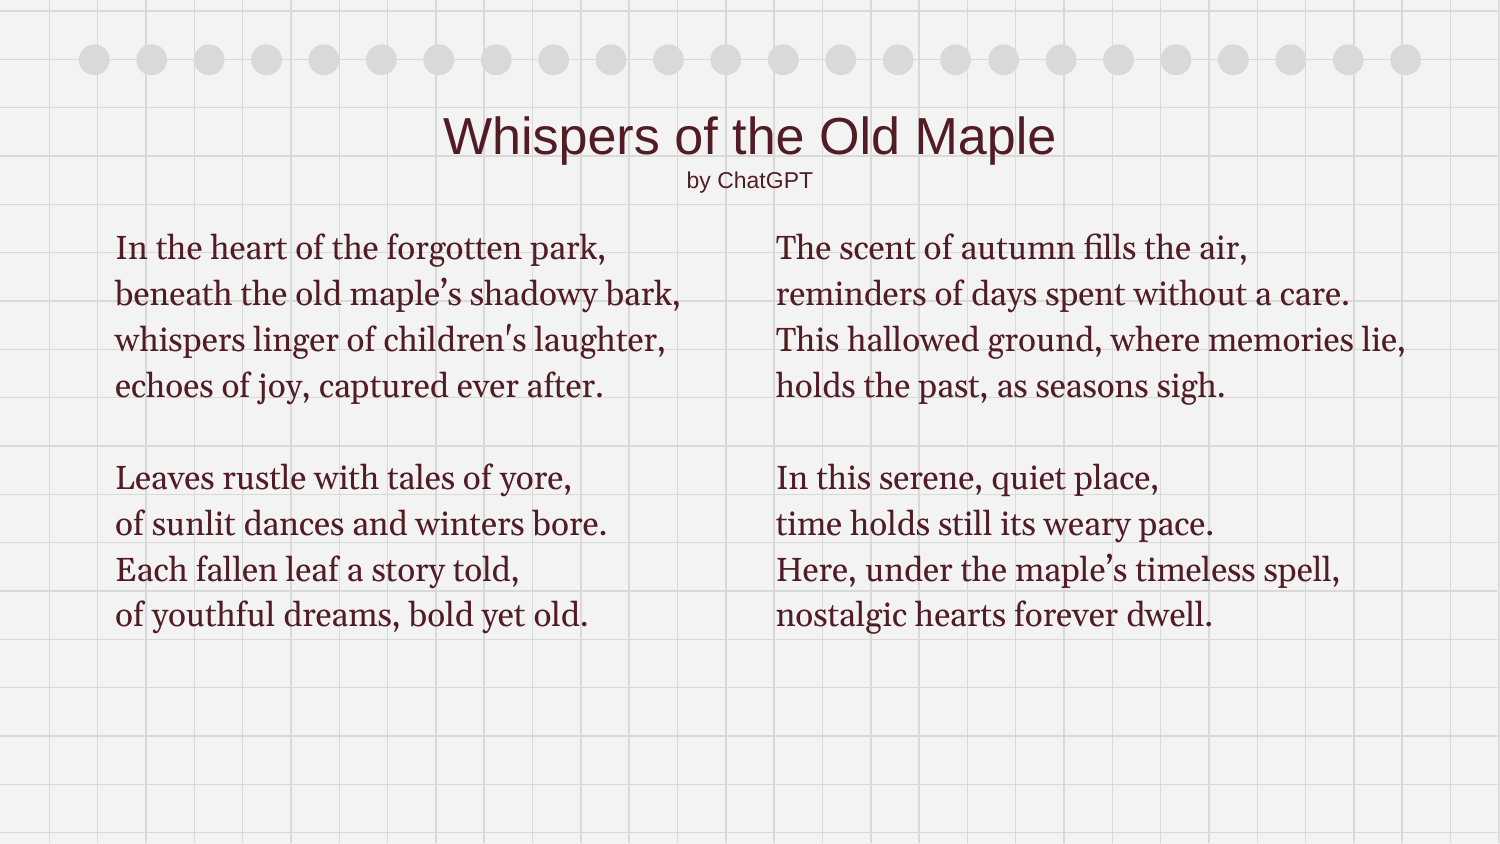

# Whispers of the Old Maple
by ChatGPT
In the heart of the forgotten park,
beneath the old maple’s shadowy bark,
whispers linger of children's laughter,
echoes of joy, captured ever after.

Leaves rustle with tales of yore,
of sunlit dances and winters bore.
Each fallen leaf a story told,
of youthful dreams, bold yet old.

The scent of autumn fills the air,
reminders of days spent without a care.
This hallowed ground, where memories lie,
holds the past, as seasons sigh.

In this serene, quiet place,
time holds still its weary pace.
Here, under the maple’s timeless spell,
nostalgic hearts forever dwell.